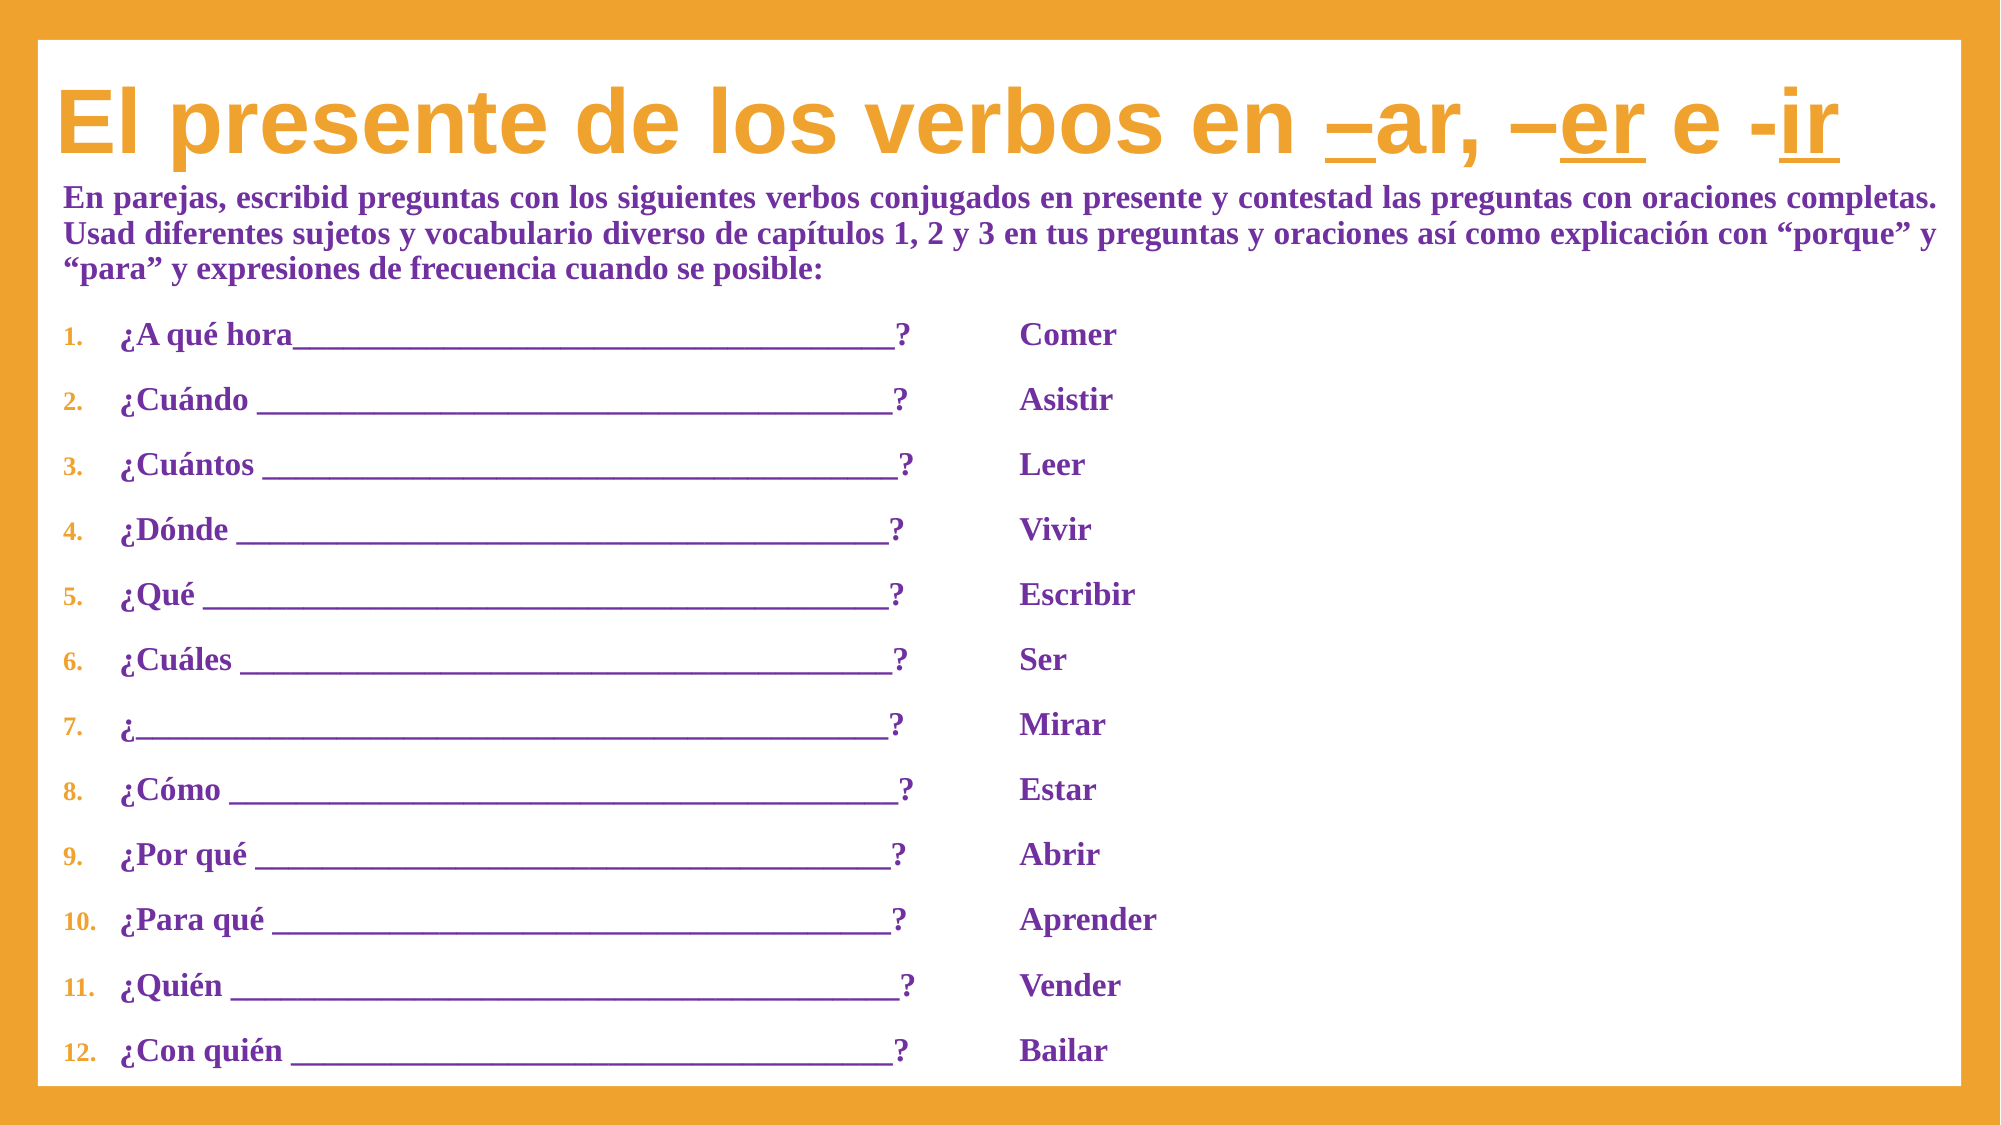

# El presente de los verbos en –ar, –er e -ir
En parejas, escribid preguntas con los siguientes verbos conjugados en presente y contestad las preguntas con oraciones completas. Usad diferentes sujetos y vocabulario diverso de capítulos 1, 2 y 3 en tus preguntas y oraciones así como explicación con “porque” y “para” y expresiones de frecuencia cuando se posible:
¿A qué hora____________________________________?	Comer
¿Cuándo ______________________________________?	Asistir
¿Cuántos ______________________________________?	Leer
¿Dónde _______________________________________?	Vivir
¿Qué _________________________________________?	Escribir
¿Cuáles _______________________________________?	Ser
¿_____________________________________________?	Mirar
¿Cómo ________________________________________?	Estar
¿Por qué ______________________________________?	Abrir
¿Para qué _____________________________________?	Aprender
¿Quién ________________________________________? 	Vender
¿Con quién ____________________________________?	Bailar